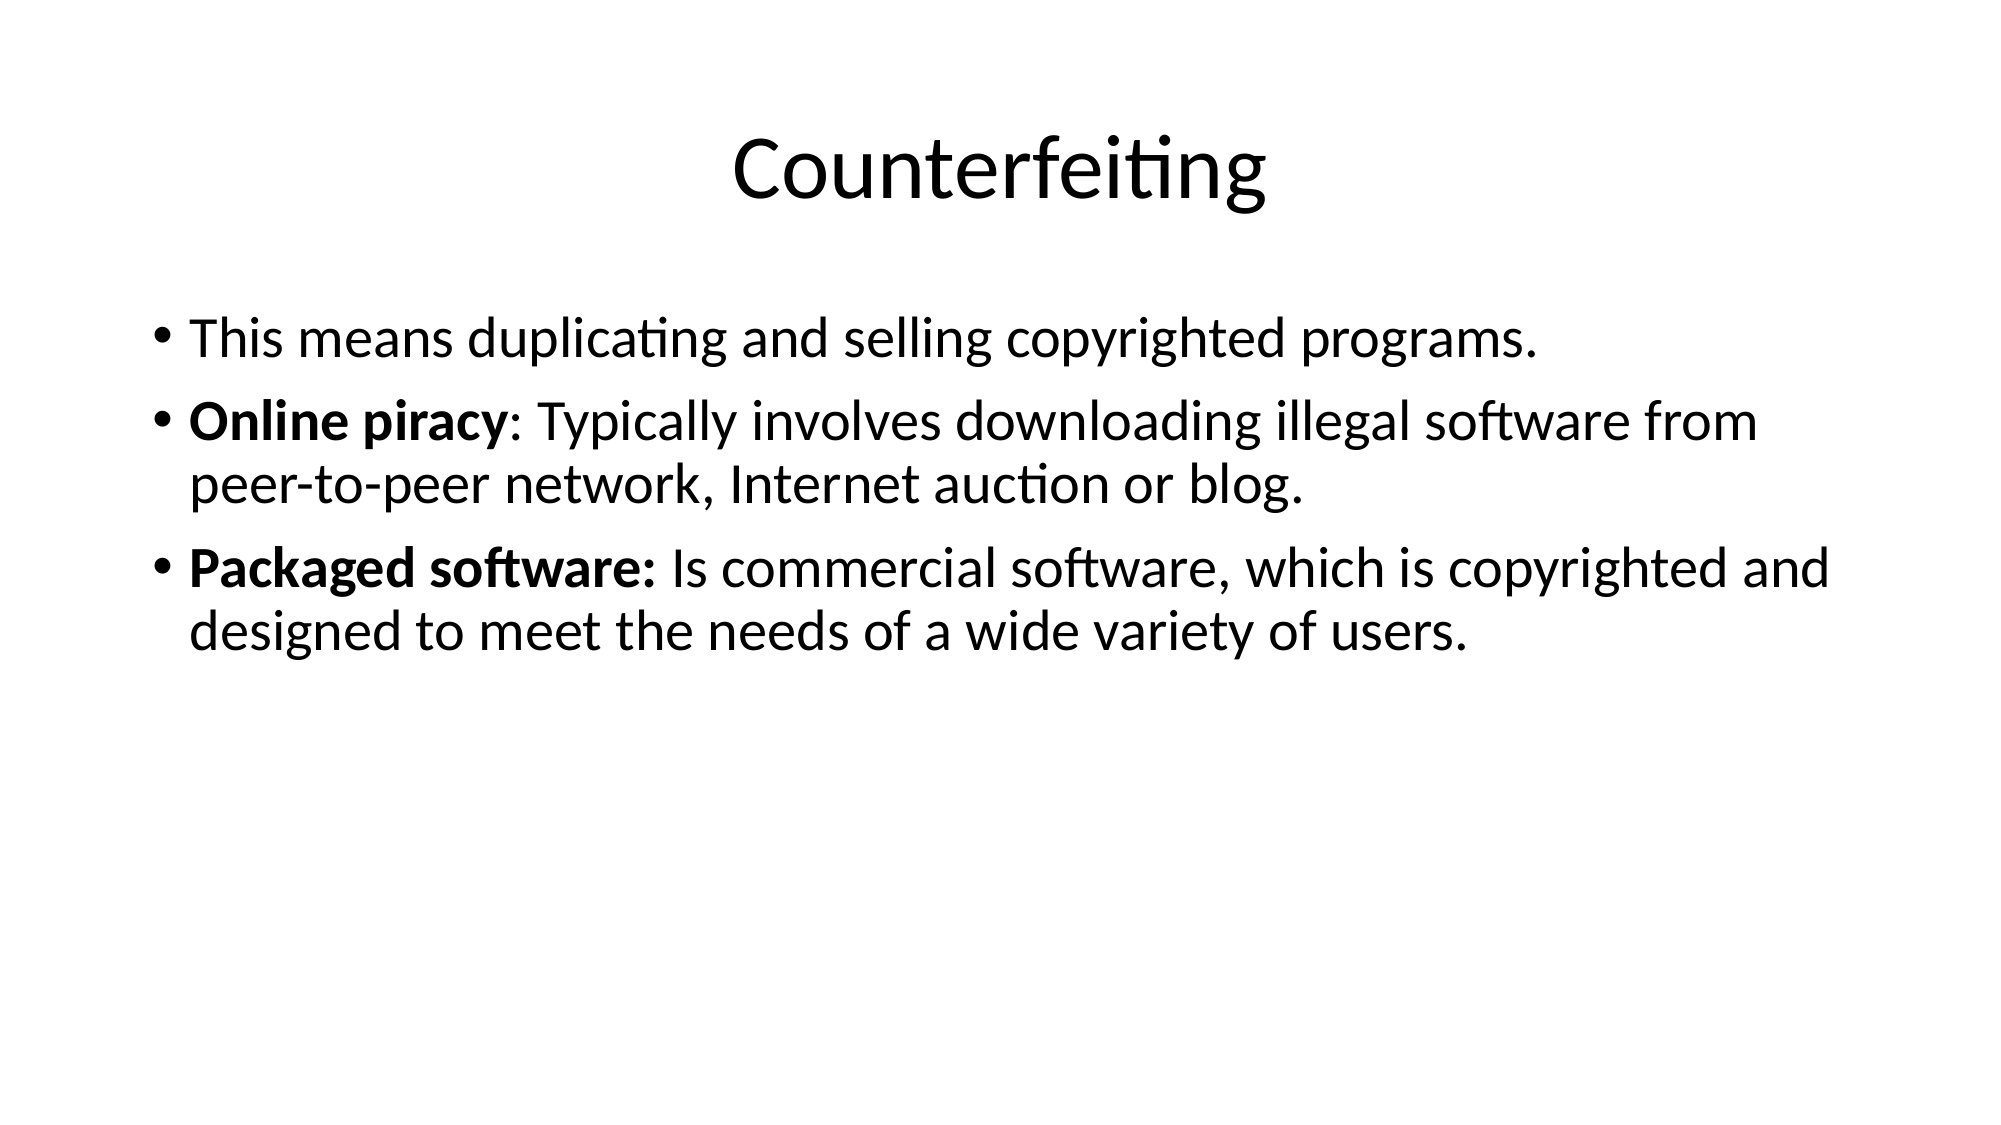

# Counterfeiting
This means duplicating and selling copyrighted programs.
Online piracy: Typically involves downloading illegal software from peer-to-peer network, Internet auction or blog.
Packaged software: Is commercial software, which is copyrighted and designed to meet the needs of a wide variety of users.